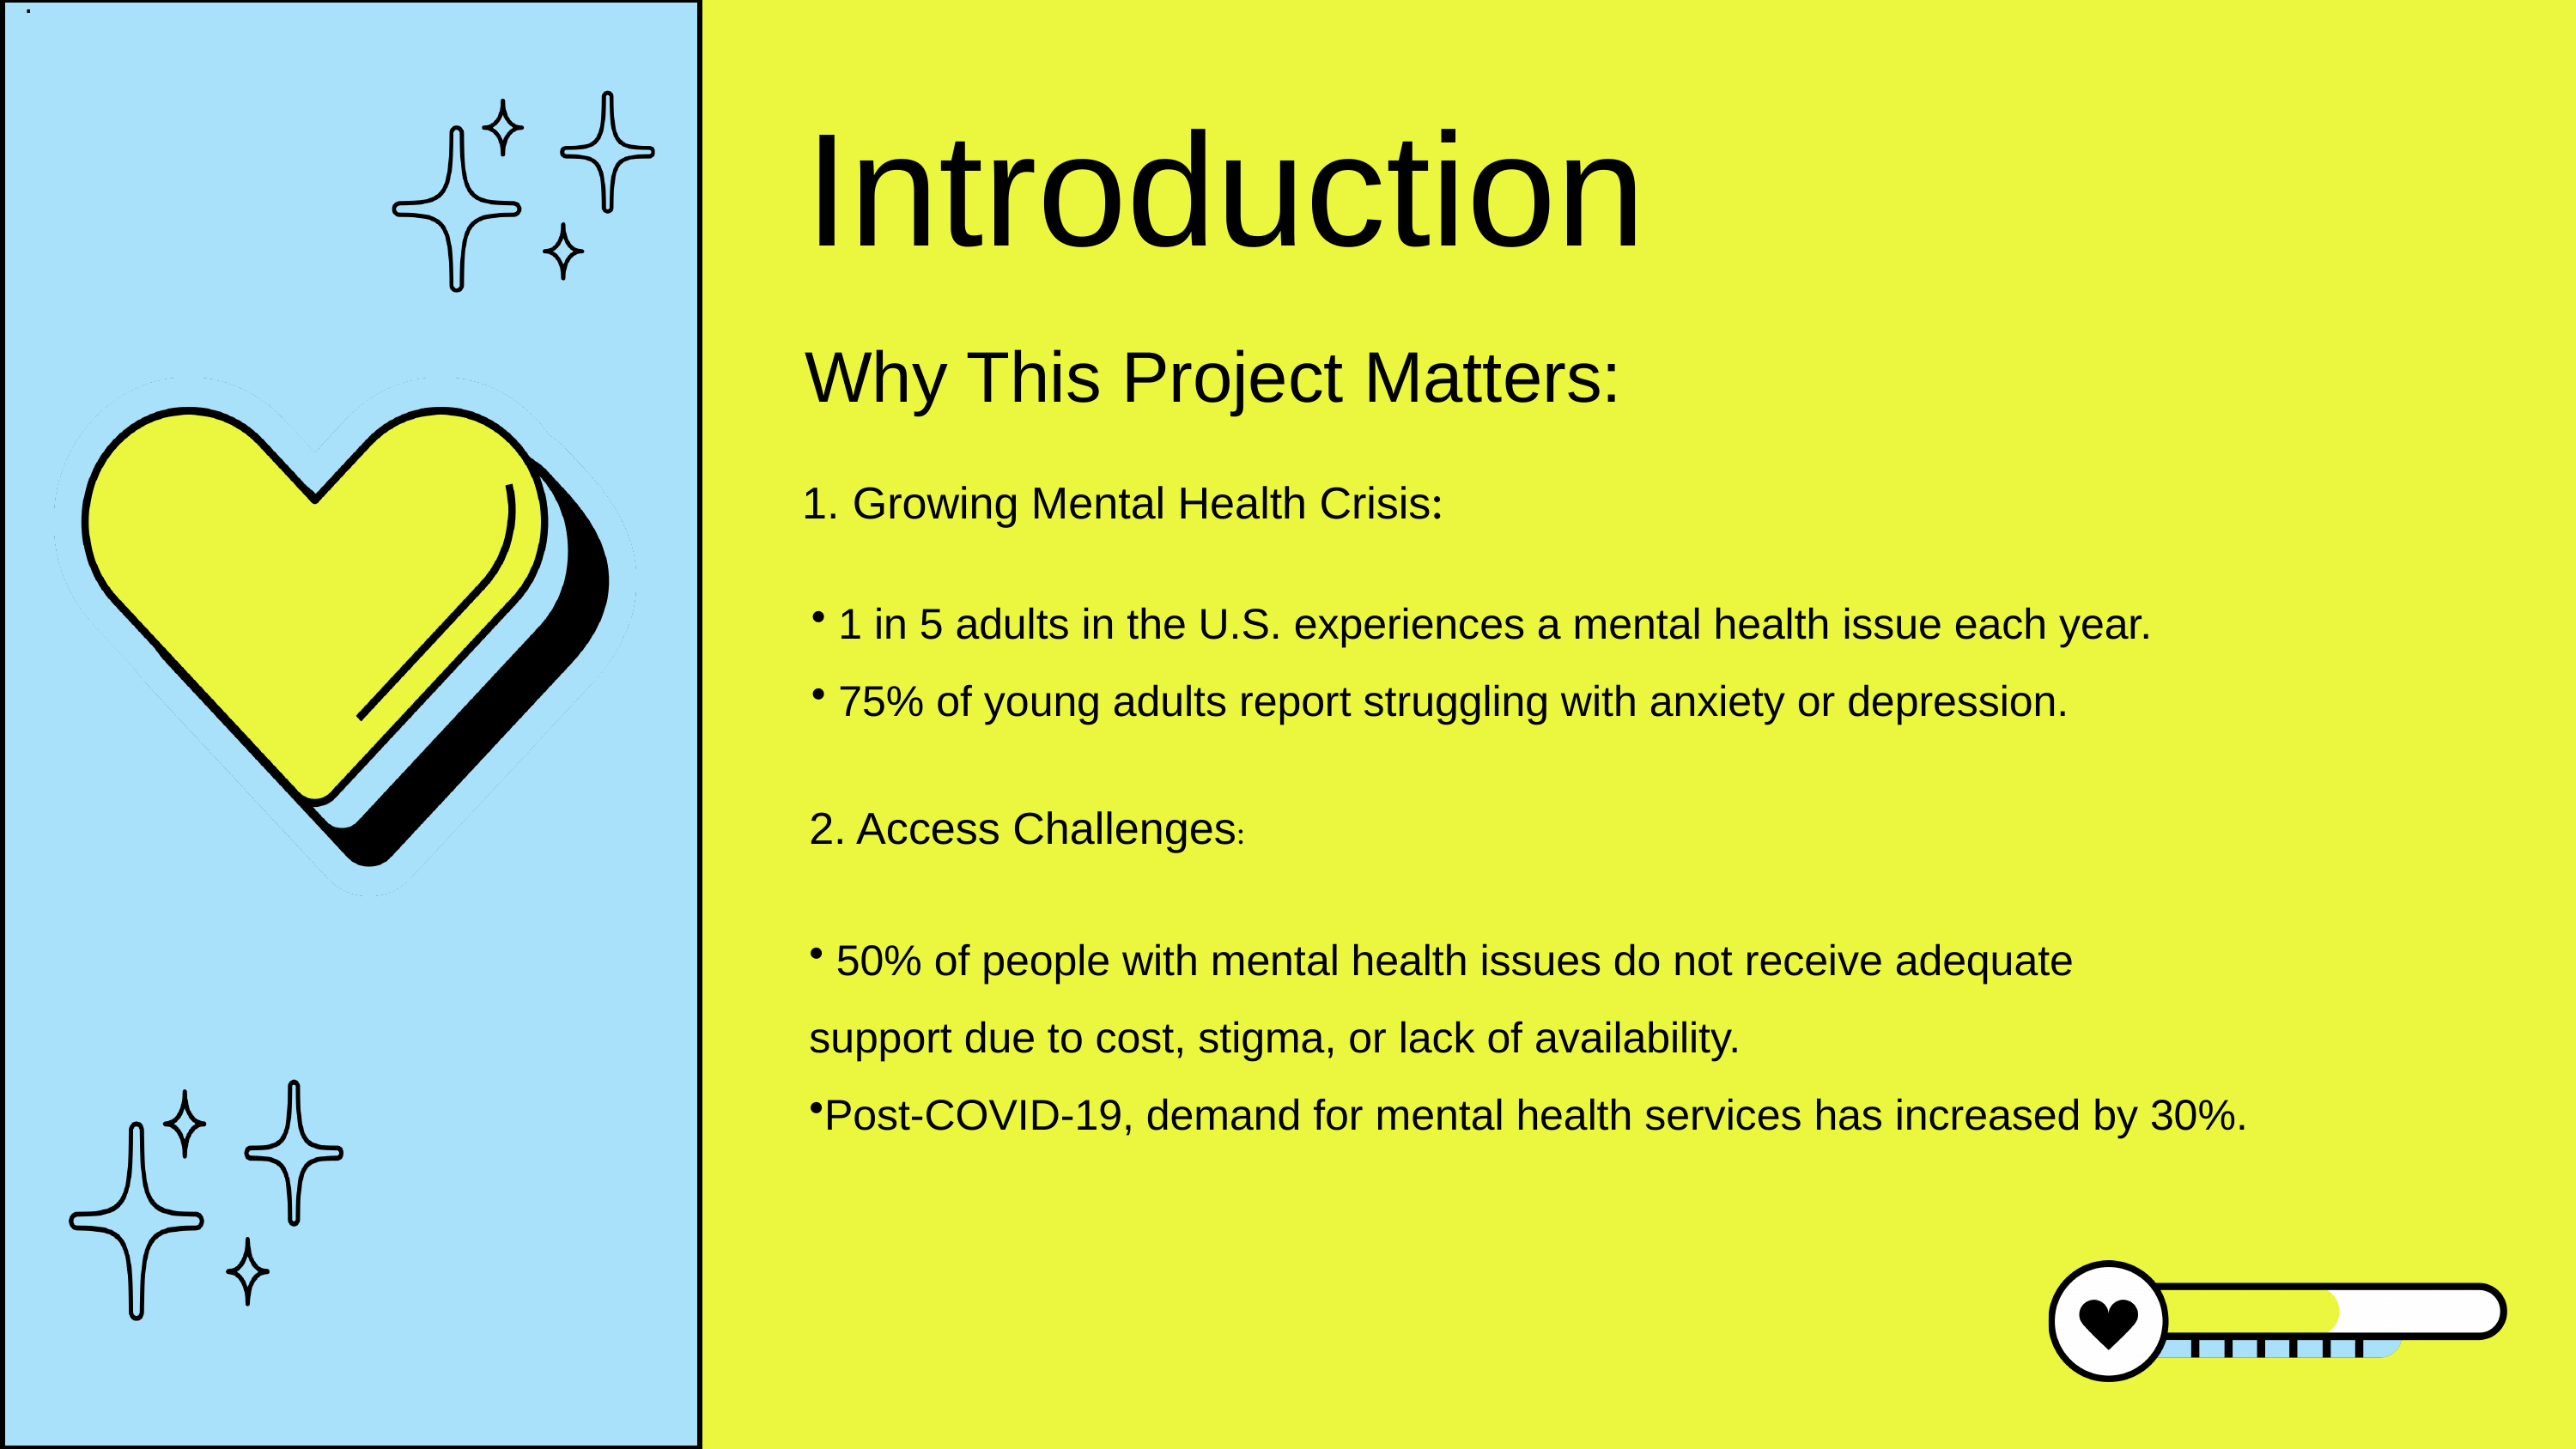

.
Introduction

Why This Project Matters:

 Growing Mental Health Crisis:
 1 in 5 adults in the U.S. experiences a mental health issue each year.
 75% of young adults report struggling with anxiety or depression.
2. Access Challenges:
 50% of people with mental health issues do not receive adequate     	    support due to cost, stigma, or lack of availability.
Post-COVID-19, demand for mental health services has increased by 30%.